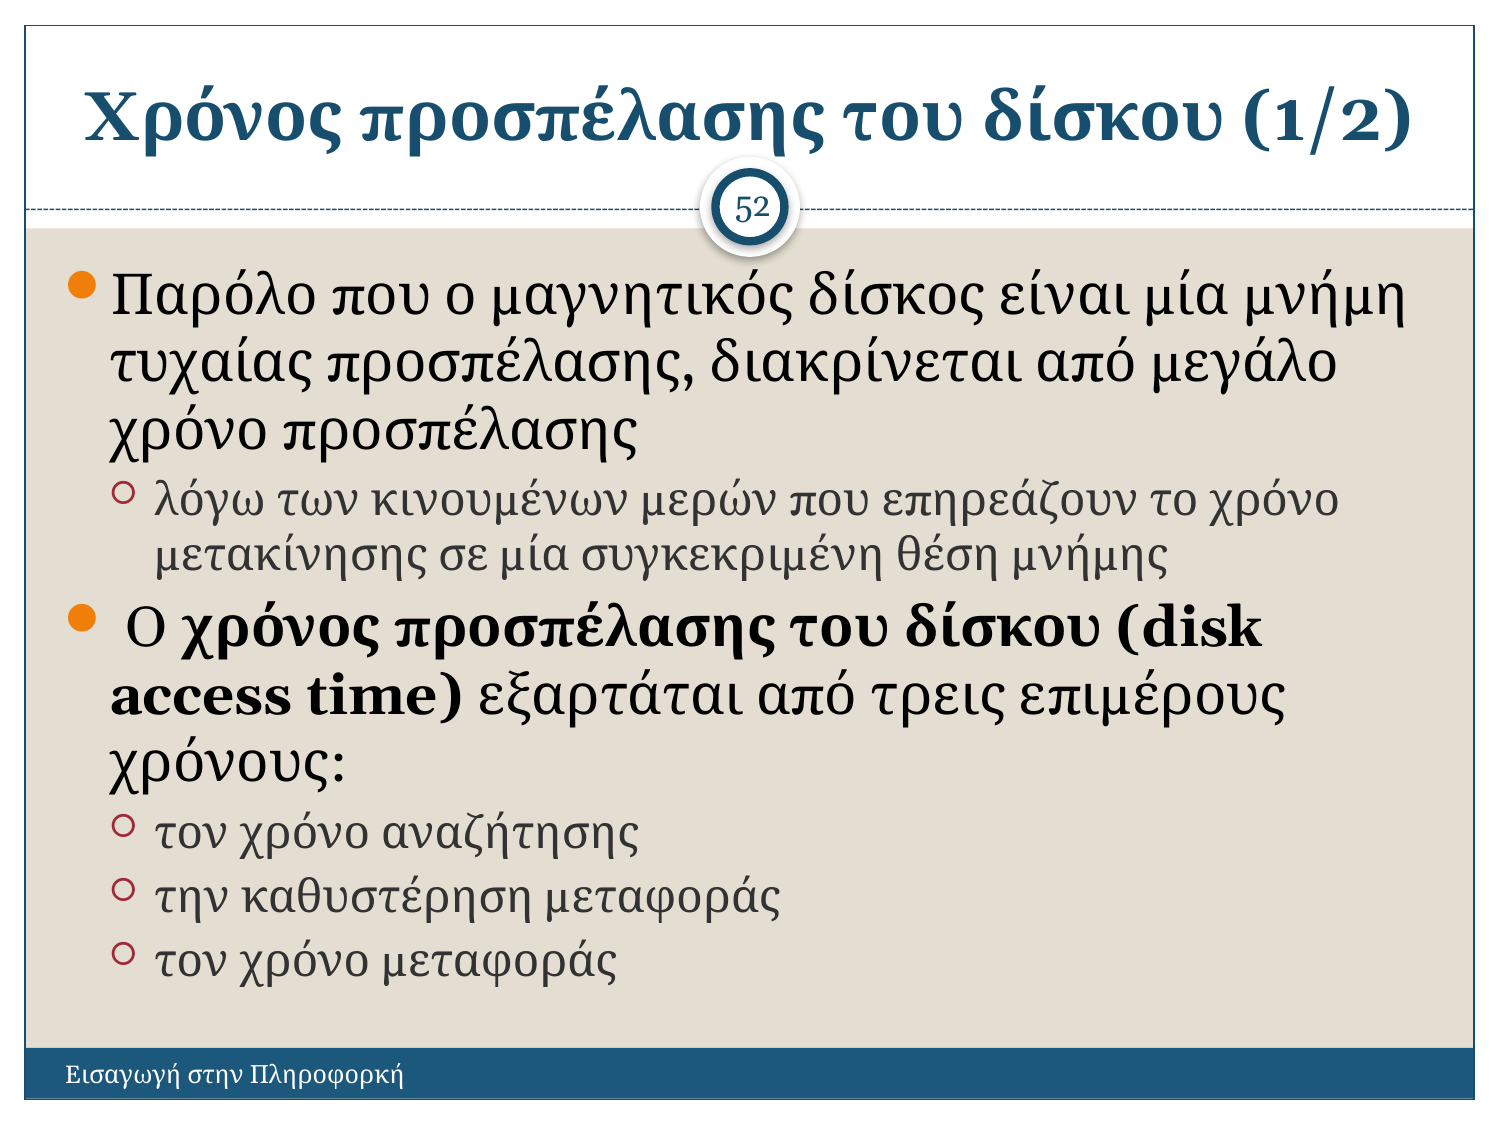

# Χρόνος προσπέλασης του δίσκου (1/2)
52
Παρόλο που ο μαγνητικός δίσκος είναι μία μνήμη τυχαίας προσπέλασης, διακρίνεται από μεγάλο χρόνο προσπέλασης
λόγω των κινουμένων μερών που επηρεάζουν το χρόνο μετακίνησης σε μία συγκεκριμένη θέση μνήμης
 Ο χρόνος προσπέλασης του δίσκου (disk access time) εξαρτάται από τρεις επιμέρους χρόνους:
τον χρόνο αναζήτησης
την καθυστέρηση μεταφοράς
τον χρόνο μεταφοράς
Εισαγωγή στην Πληροφορκή